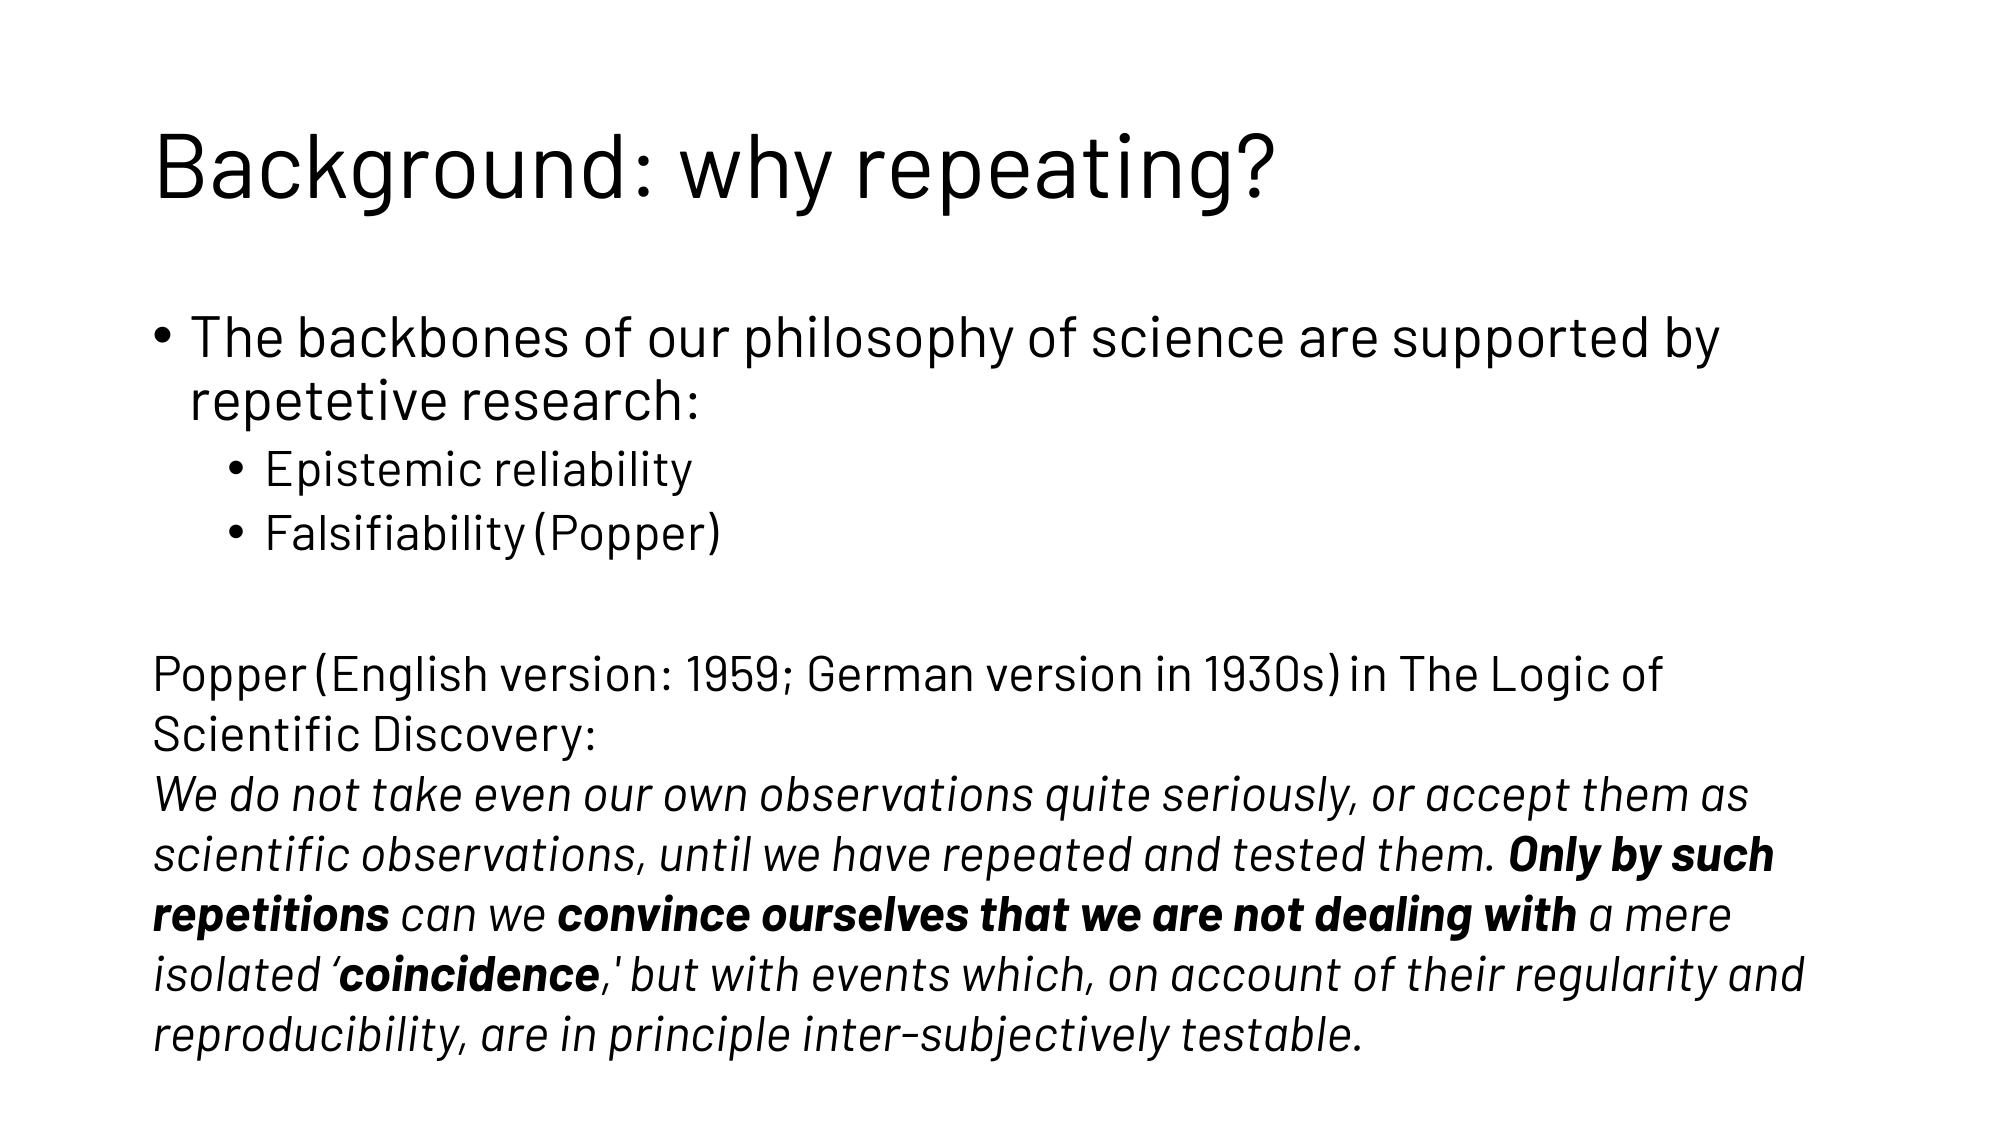

# Background: why repeating?
The backbones of our philosophy of science are supported by repetetive research:
Epistemic reliability
Falsifiability (Popper)

Popper (English version: 1959; German version in 1930s) in The Logic of Scientific Discovery:
We do not take even our own observations quite seriously, or accept them as scientific observations, until we have repeated and tested them. Only by such repetitions can we convince ourselves that we are not dealing with a mere isolated ‘coincidence,' but with events which, on account of their regularity and reproducibility, are in principle inter-subjectively testable.